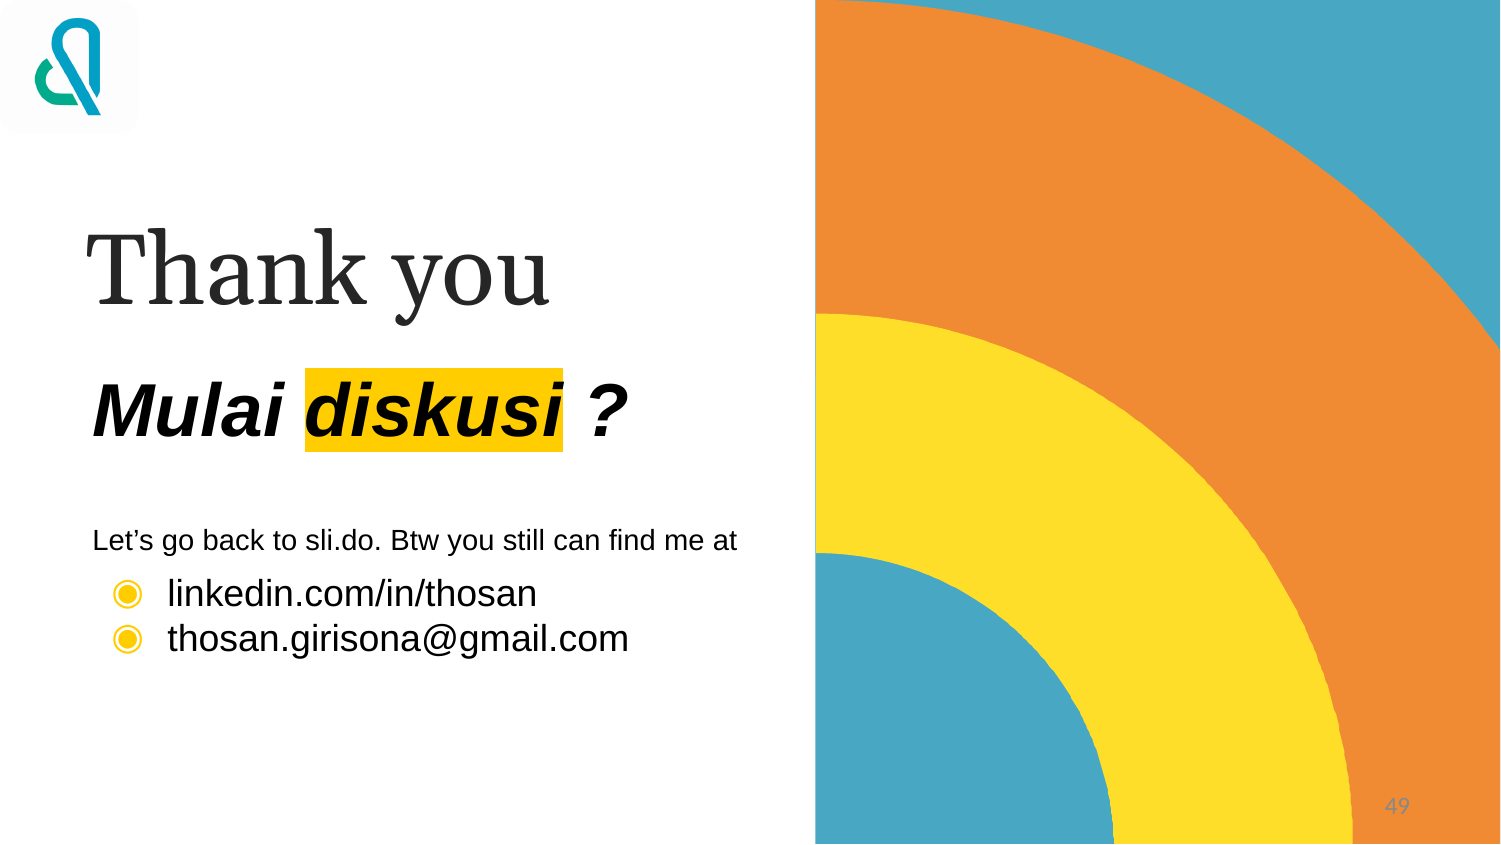

# Thank you
Mulai diskusi ?

Let’s go back to sli.do. Btw you still can find me at
linkedin.com/in/thosan
thosan.girisona@gmail.com
49